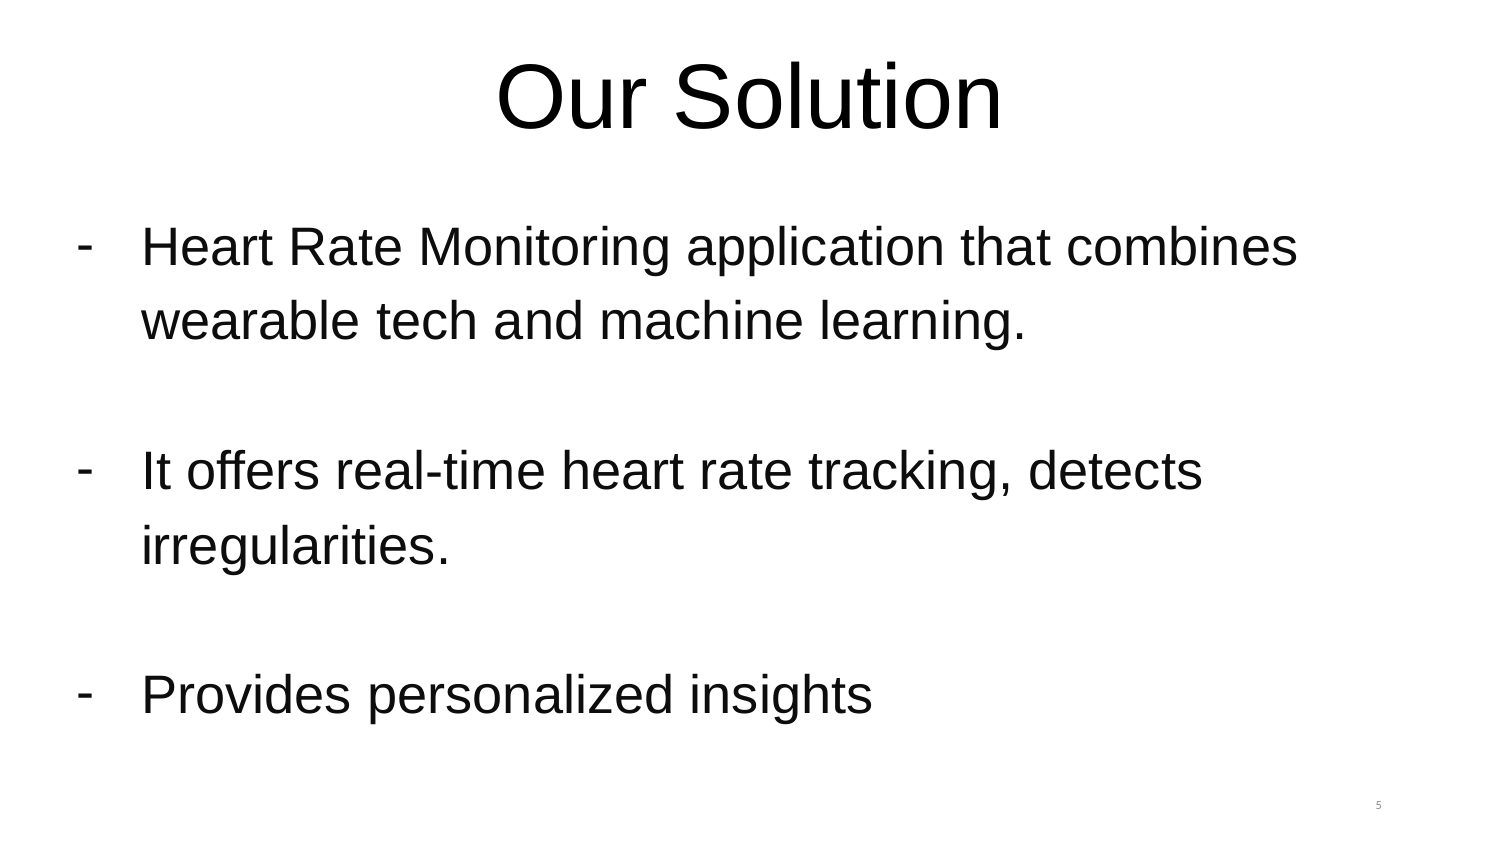

# Our Solution
Heart Rate Monitoring application that combines wearable tech and machine learning.

It offers real-time heart rate tracking, detects irregularities.

Provides personalized insights

5